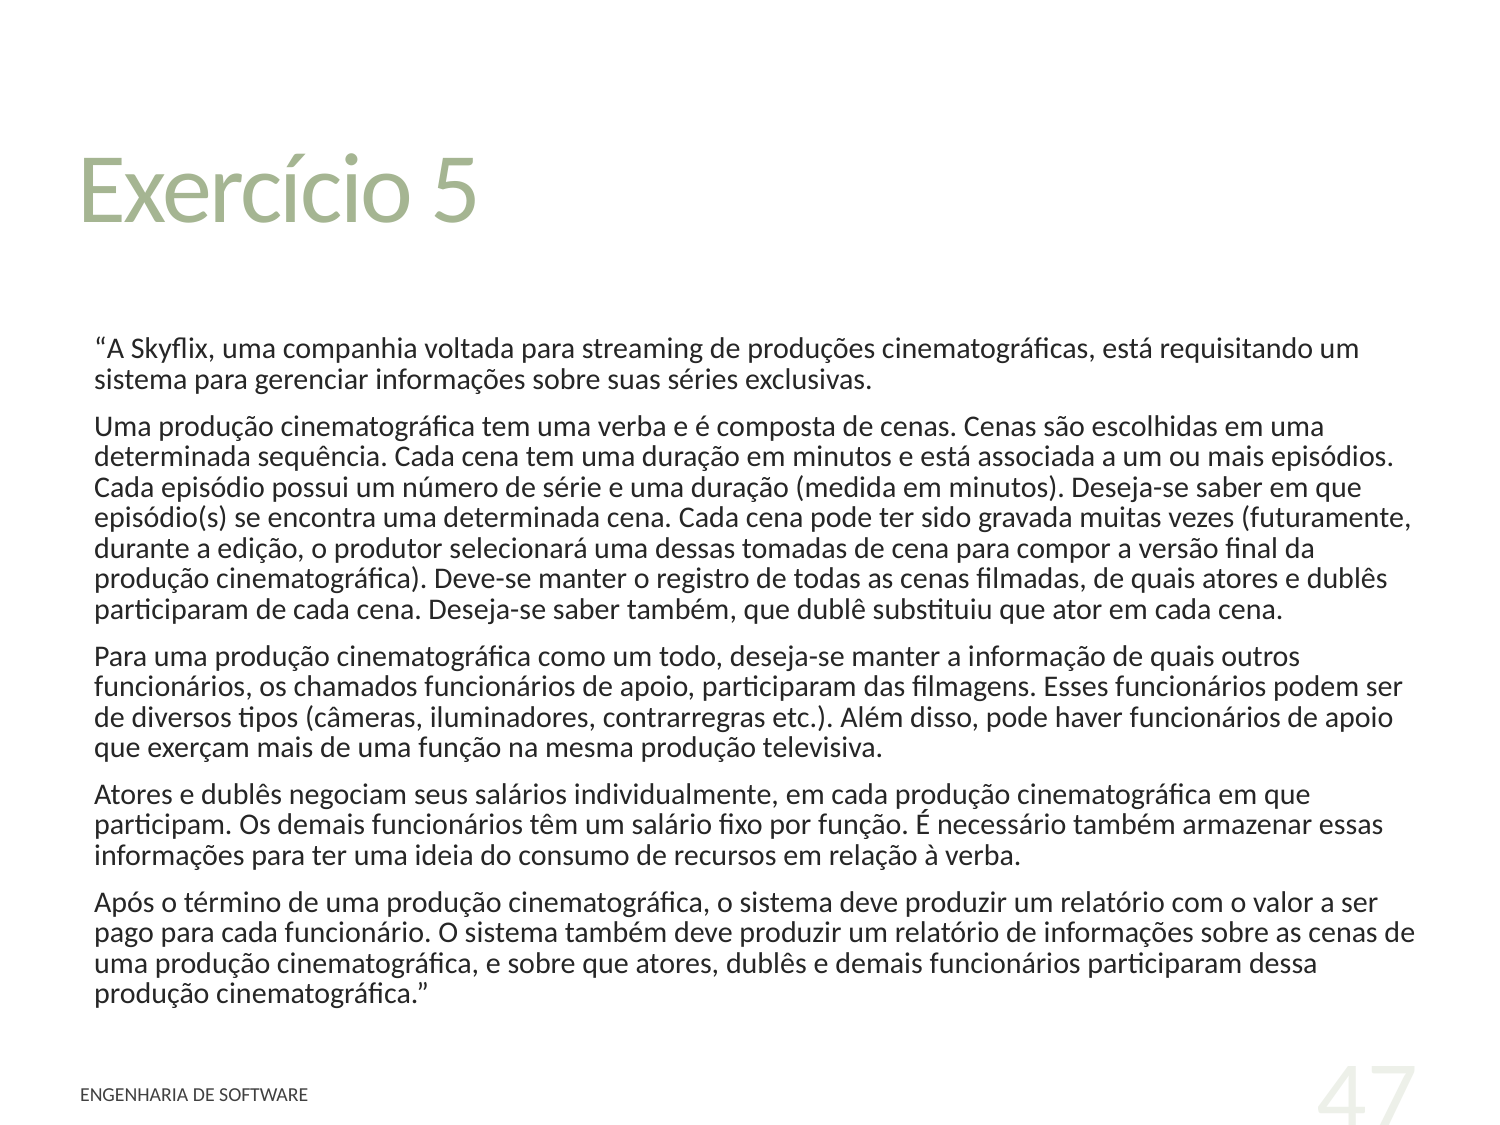

# Exercício 5
“A Skyflix, uma companhia voltada para streaming de produções cinematográficas, está requisitando um sistema para gerenciar informações sobre suas séries exclusivas.
Uma produção cinematográfica tem uma verba e é composta de cenas. Cenas são escolhidas em uma determinada sequência. Cada cena tem uma duração em minutos e está associada a um ou mais episódios. Cada episódio possui um número de série e uma duração (medida em minutos). Deseja-se saber em que episódio(s) se encontra uma determinada cena. Cada cena pode ter sido gravada muitas vezes (futuramente, durante a edição, o produtor selecionará uma dessas tomadas de cena para compor a versão final da produção cinematográfica). Deve-se manter o registro de todas as cenas filmadas, de quais atores e dublês participaram de cada cena. Deseja-se saber também, que dublê substituiu que ator em cada cena.
Para uma produção cinematográfica como um todo, deseja-se manter a informação de quais outros funcionários, os chamados funcionários de apoio, participaram das filmagens. Esses funcionários podem ser de diversos tipos (câmeras, iluminadores, contrarregras etc.). Além disso, pode haver funcionários de apoio que exerçam mais de uma função na mesma produção televisiva.
Atores e dublês negociam seus salários individualmente, em cada produção cinematográfica em que participam. Os demais funcionários têm um salário fixo por função. É necessário também armazenar essas informações para ter uma ideia do consumo de recursos em relação à verba.
Após o término de uma produção cinematográfica, o sistema deve produzir um relatório com o valor a ser pago para cada funcionário. O sistema também deve produzir um relatório de informações sobre as cenas de uma produção cinematográfica, e sobre que atores, dublês e demais funcionários participaram dessa produção cinematográfica.”
47
Engenharia de Software